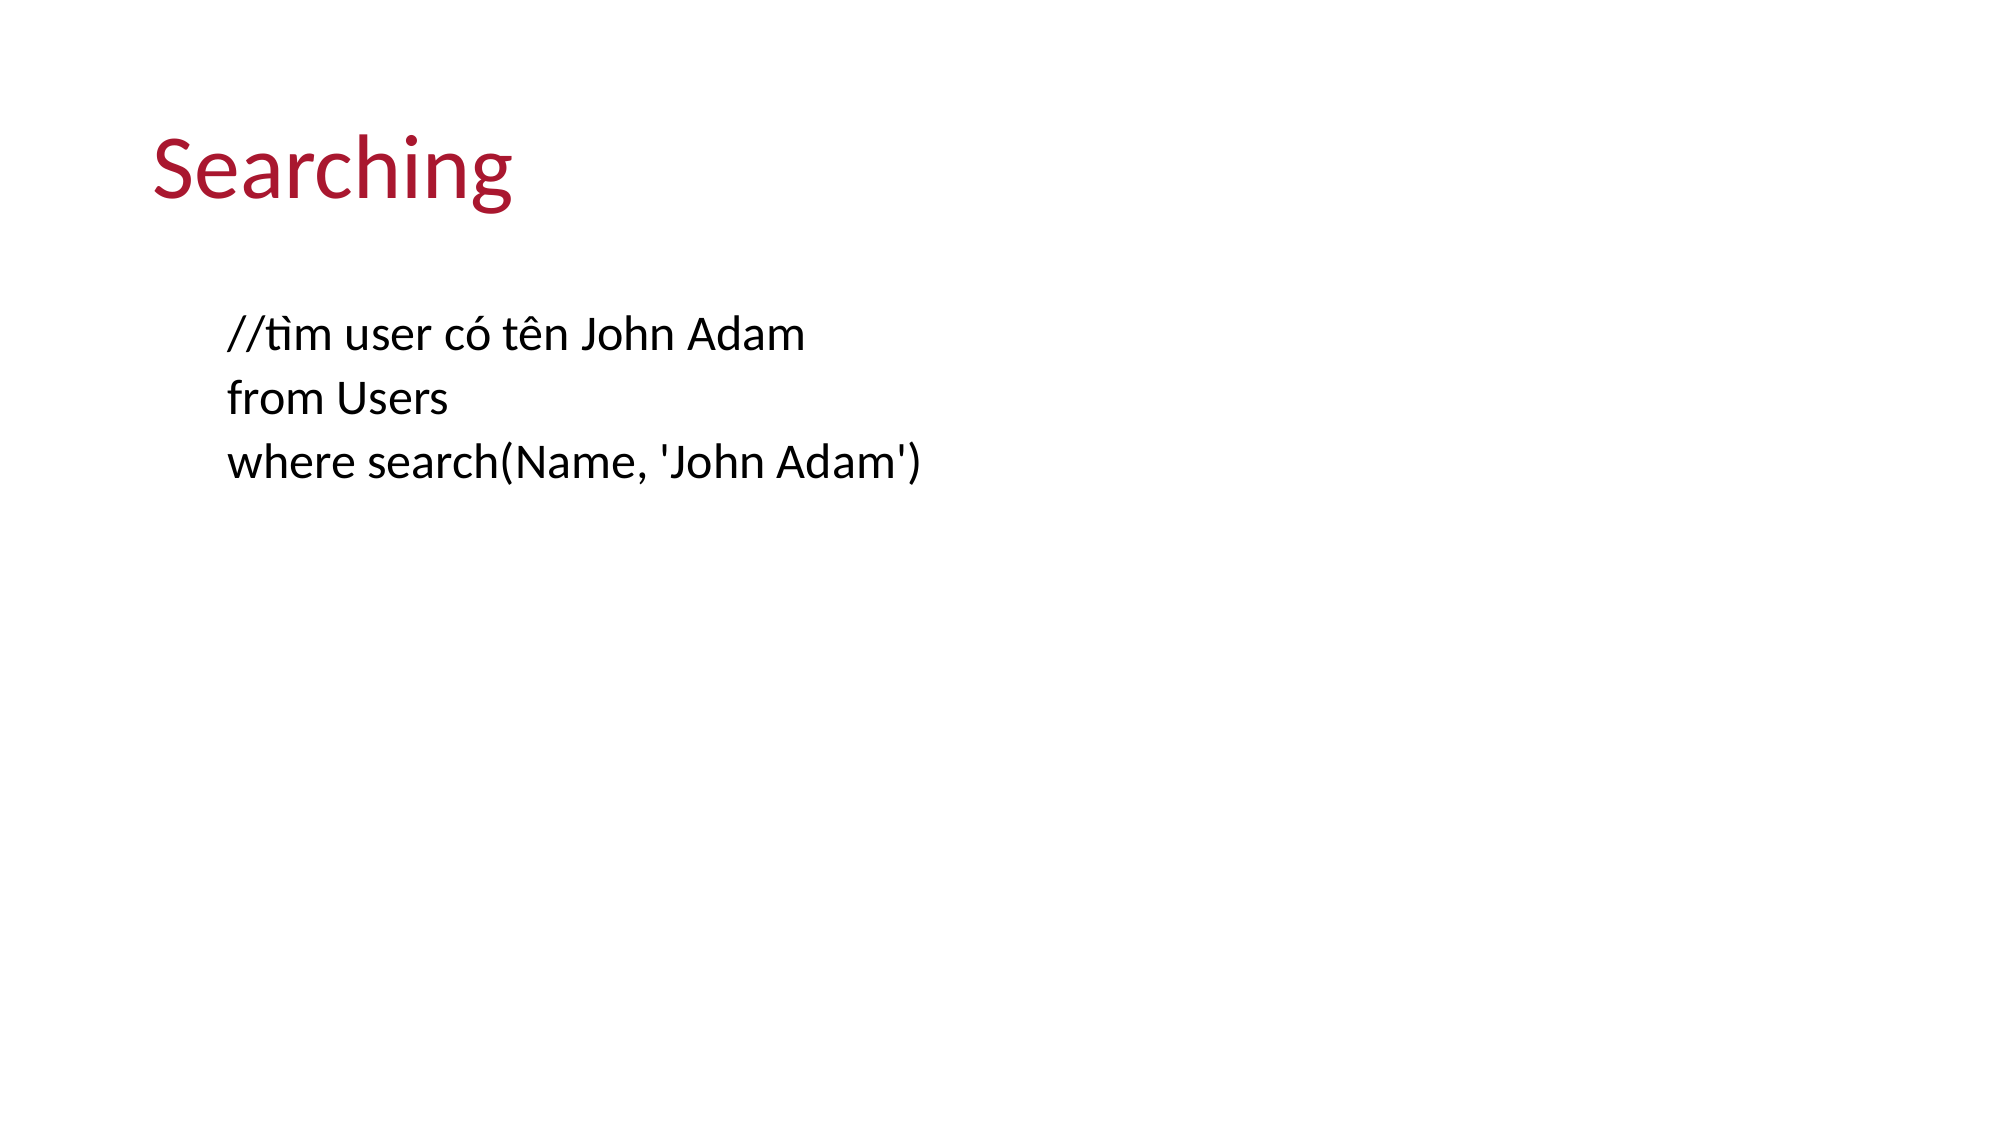

# Searching
//tìm user có tên John Adam
from Users
where search(Name, 'John Adam')